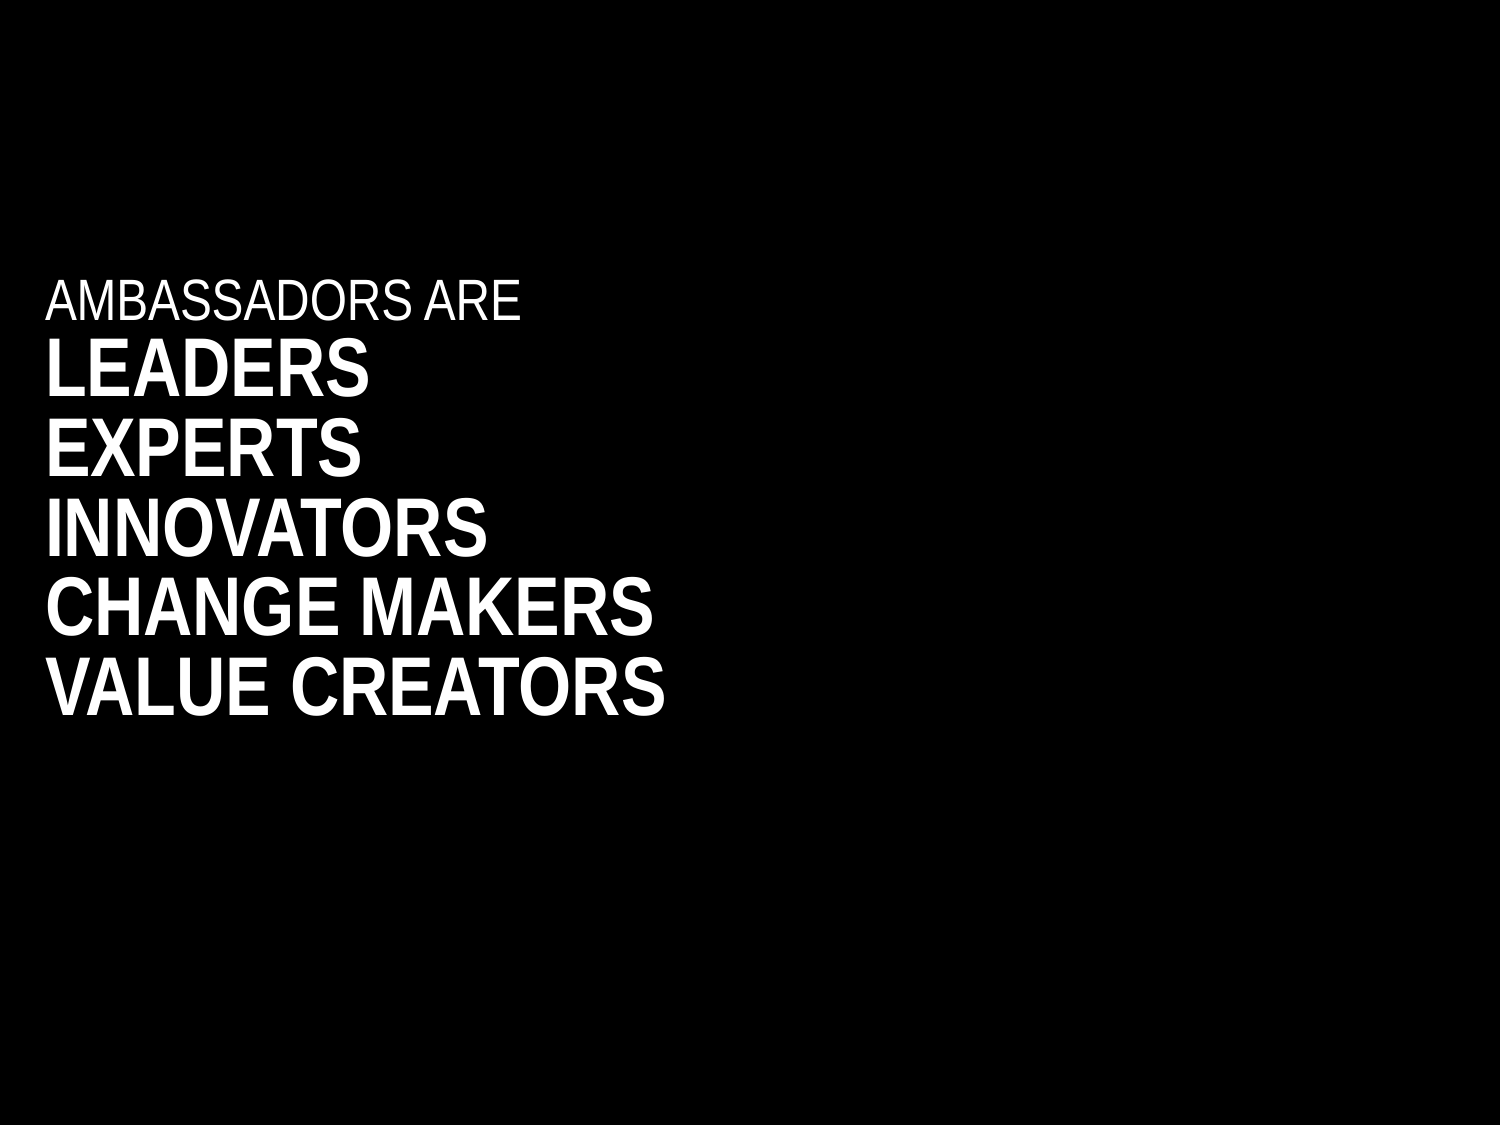

AMBASSADORS ARE
LEADERS
EXPERTS
INNOVATORS
CHANGE MAKERS
VALUE CREATORS